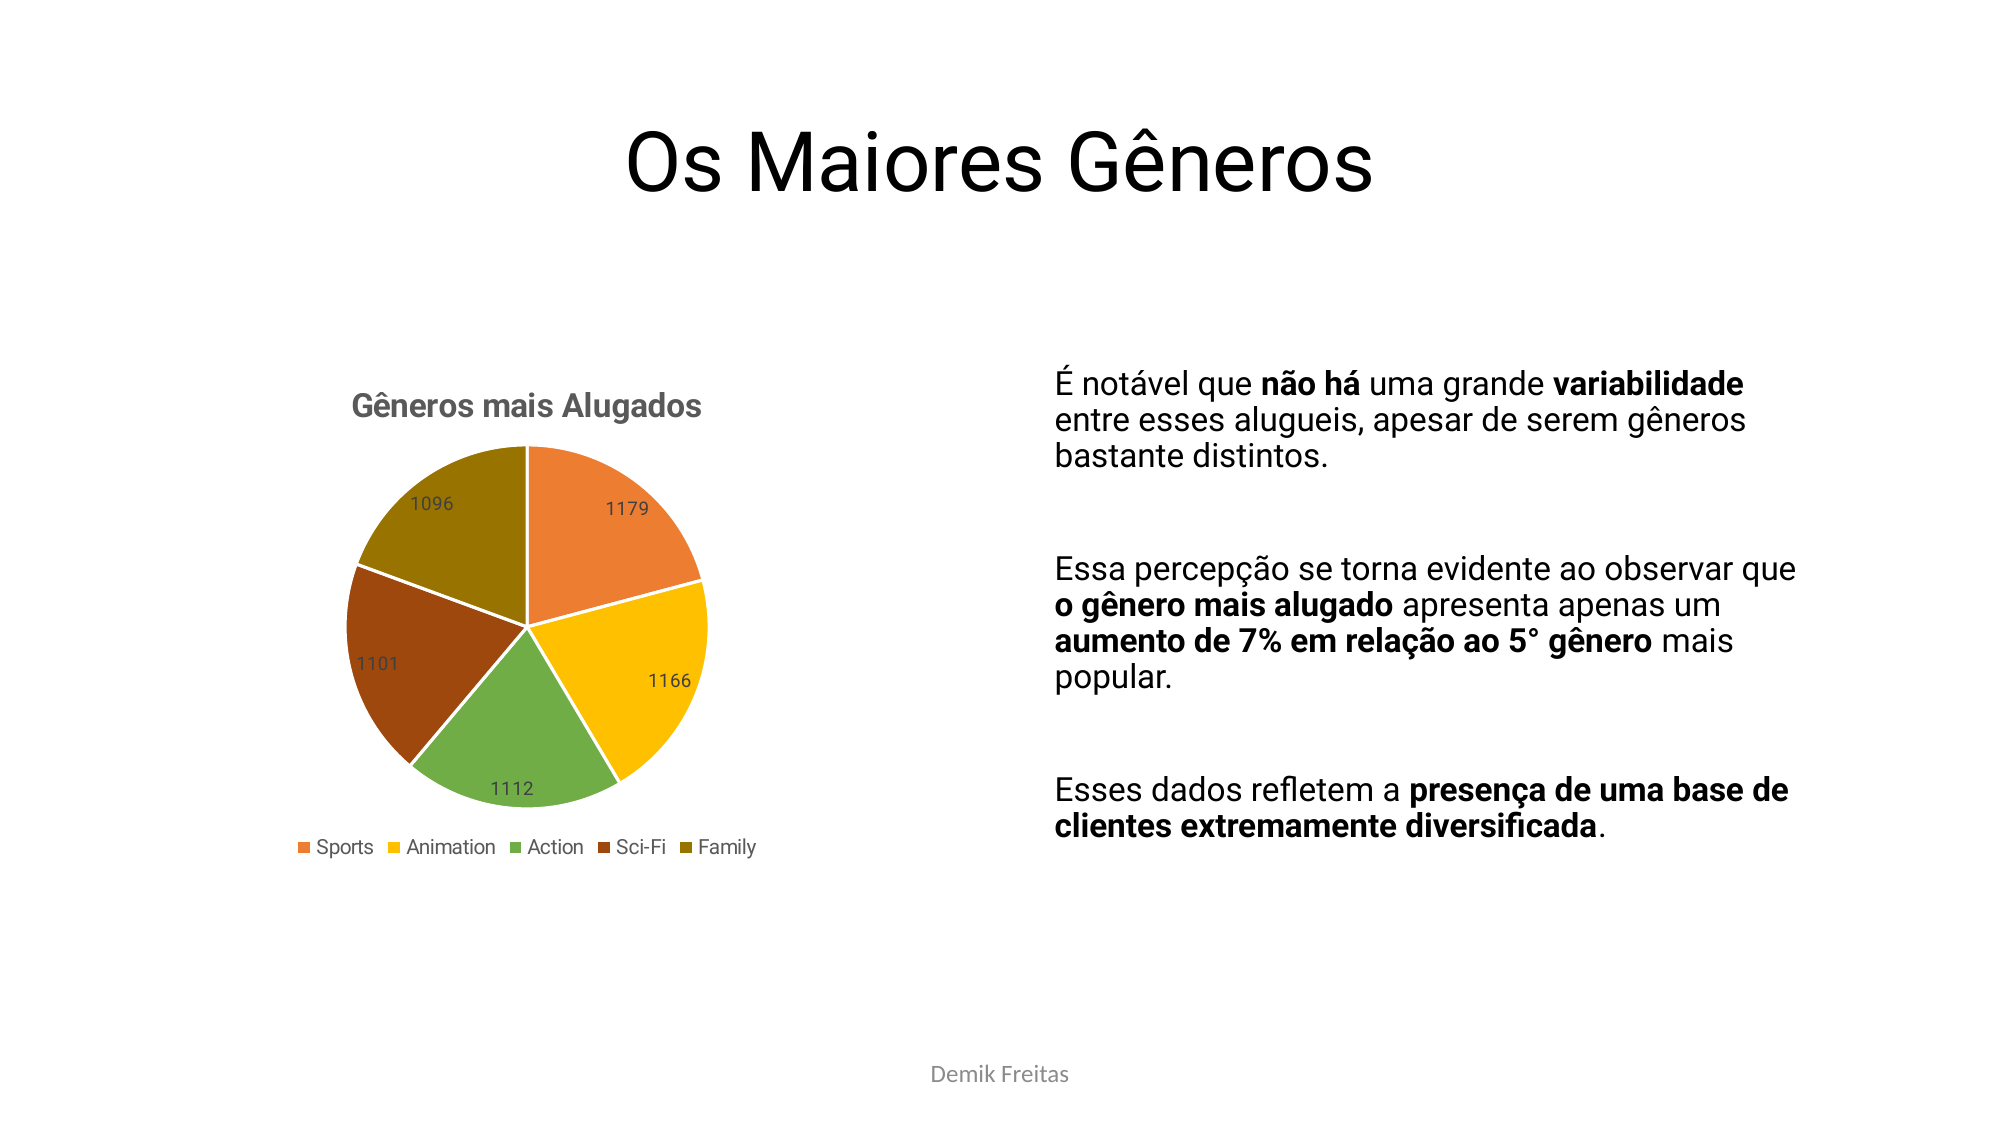

# Os Maiores Gêneros

### Chart: Gêneros mais Alugados

| Category | alugueis |
|---|---|
| Sports | 1179.0 |
| Animation | 1166.0 |
| Action | 1112.0 |
| Sci-Fi | 1101.0 |
| Family | 1096.0 |
É notável que não há uma grande variabilidade entre esses alugueis, apesar de serem gêneros bastante distintos.

Essa percepção se torna evidente ao observar que o gênero mais alugado apresenta apenas um aumento de 7% em relação ao 5° gênero mais popular.

Esses dados refletem a presença de uma base de clientes extremamente diversificada.
Demik Freitas